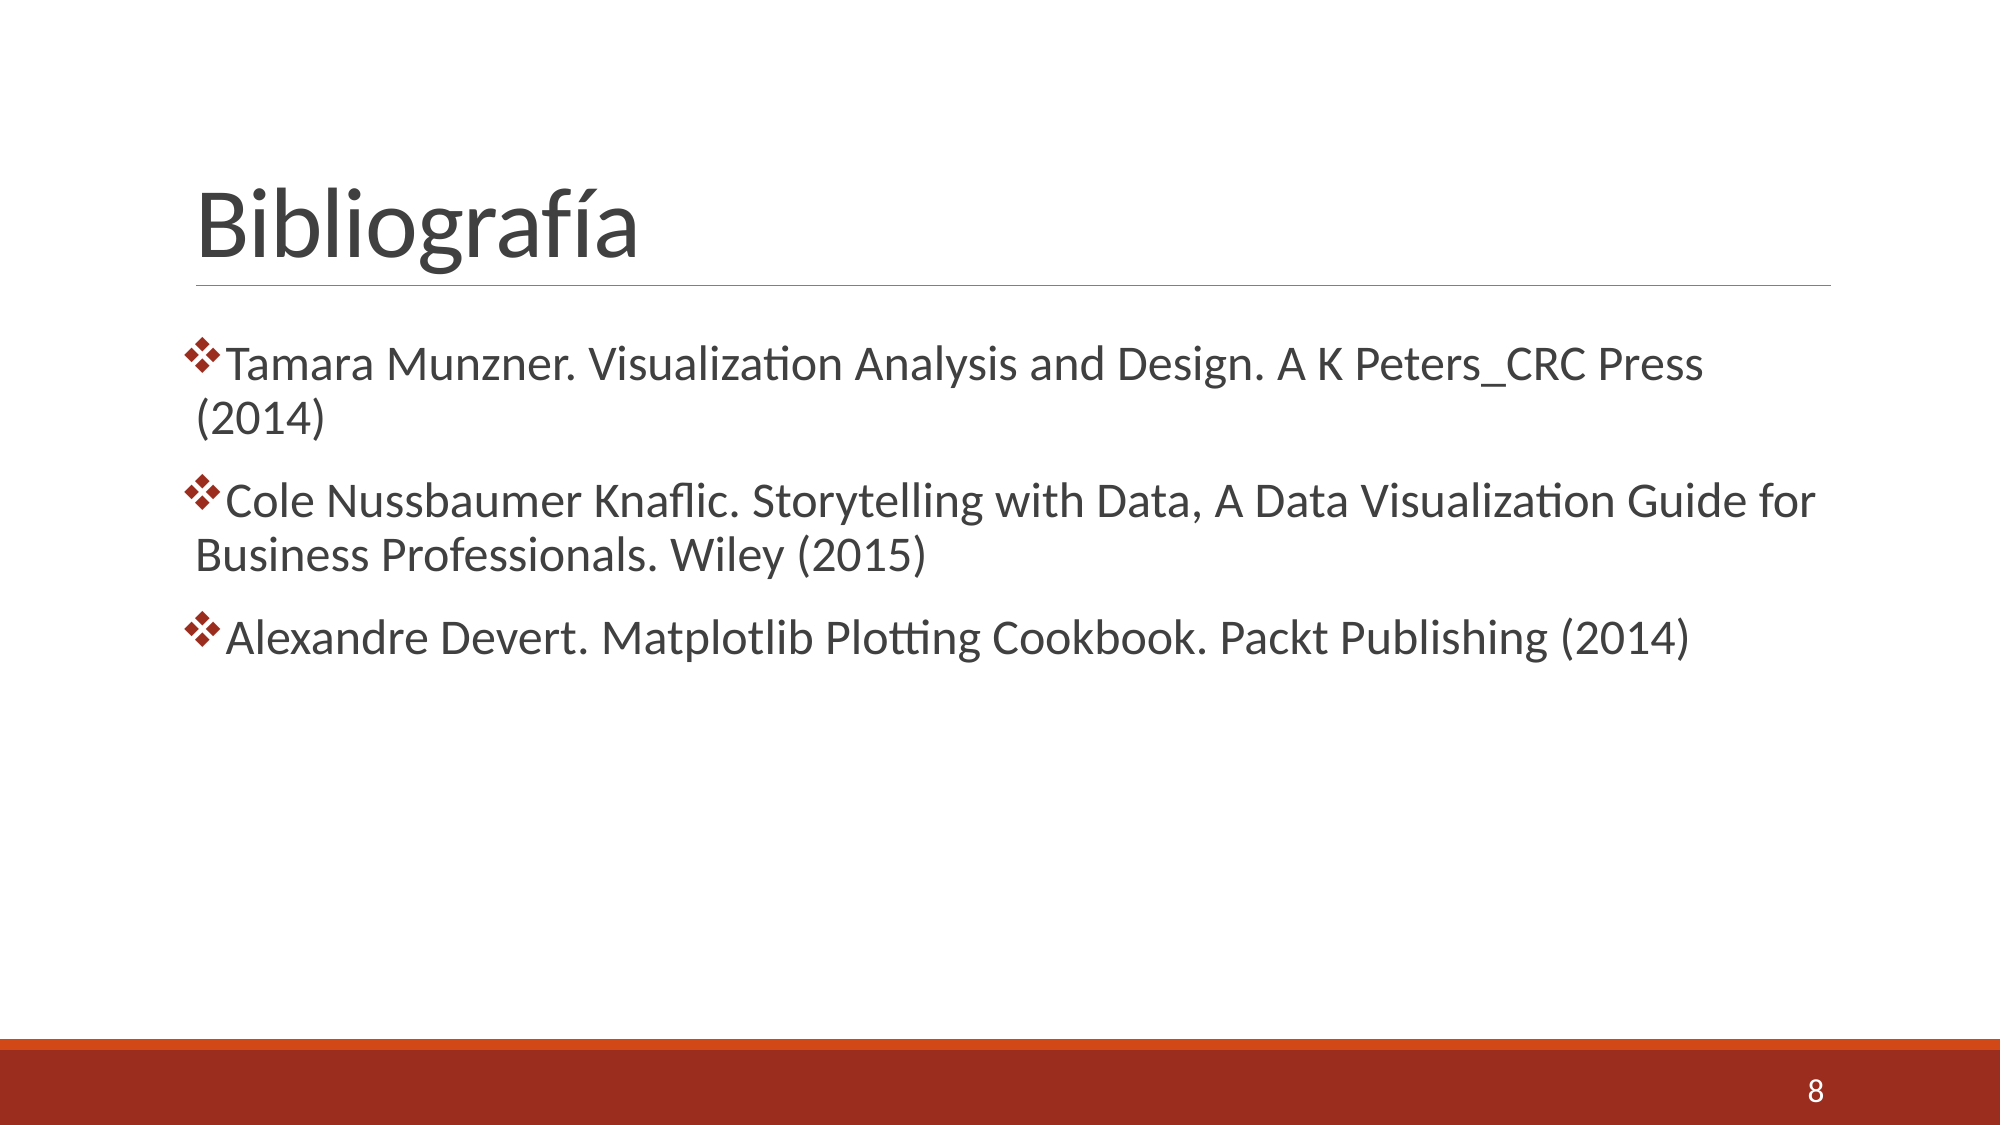

# Bibliografía
Tamara Munzner. Visualization Analysis and Design. A K Peters_CRC Press (2014)
Cole Nussbaumer Knaflic. Storytelling with Data, A Data Visualization Guide for Business Professionals. Wiley (2015)
Alexandre Devert. Matplotlib Plotting Cookbook. Packt Publishing (2014)
8